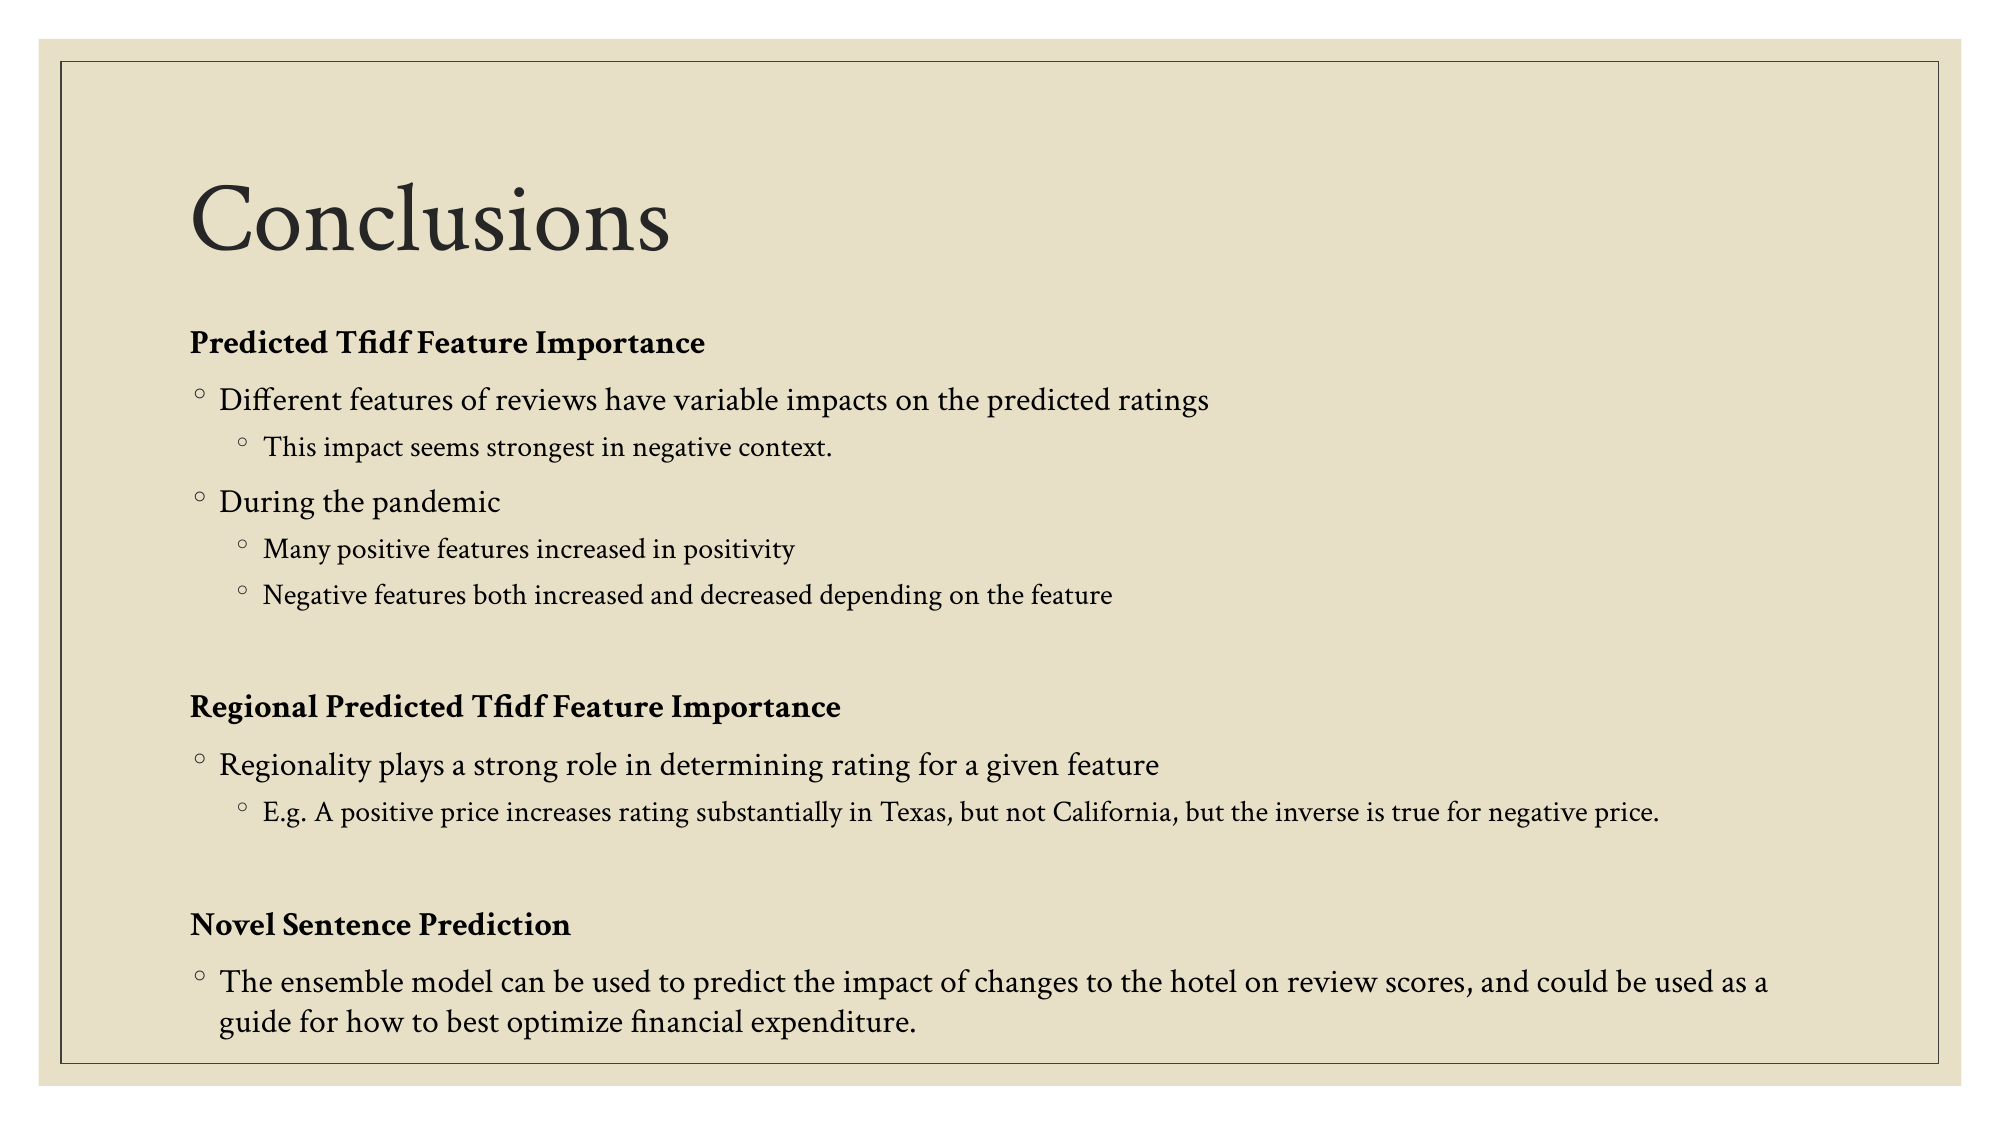

# Conclusions
Predicted Tfidf Feature Importance
Different features of reviews have variable impacts on the predicted ratings
This impact seems strongest in negative context.
During the pandemic
Many positive features increased in positivity
Negative features both increased and decreased depending on the feature

Regional Predicted Tfidf Feature Importance
Regionality plays a strong role in determining rating for a given feature
E.g. A positive price increases rating substantially in Texas, but not California, but the inverse is true for negative price.

Novel Sentence Prediction
The ensemble model can be used to predict the impact of changes to the hotel on review scores, and could be used as a guide for how to best optimize financial expenditure.